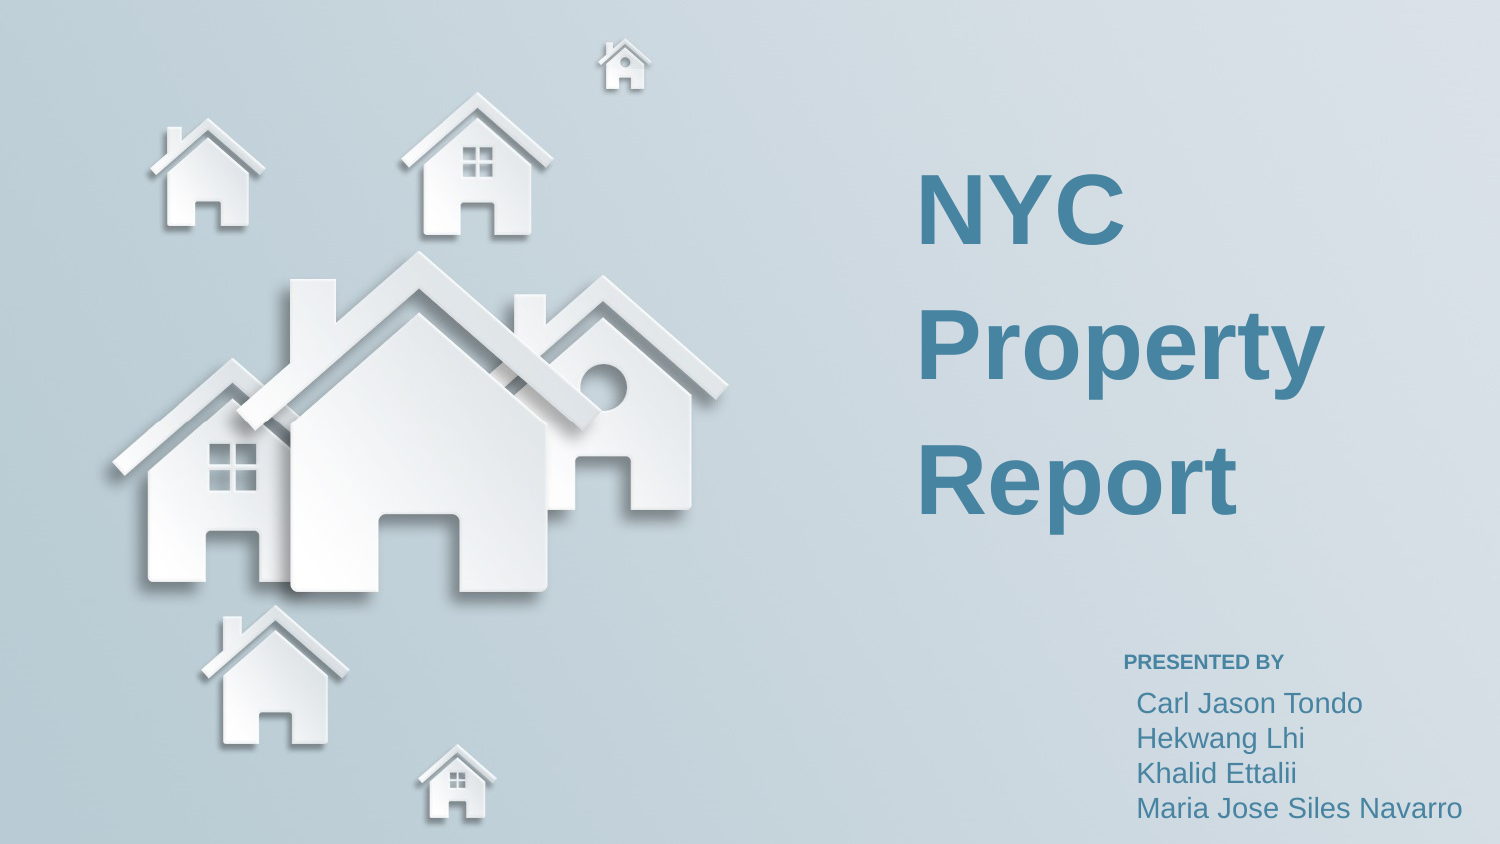

NYC
Property
Report
PRESENTED BY
Carl Jason Tondo
Hekwang Lhi
Khalid Ettalii
Maria Jose Siles Navarro